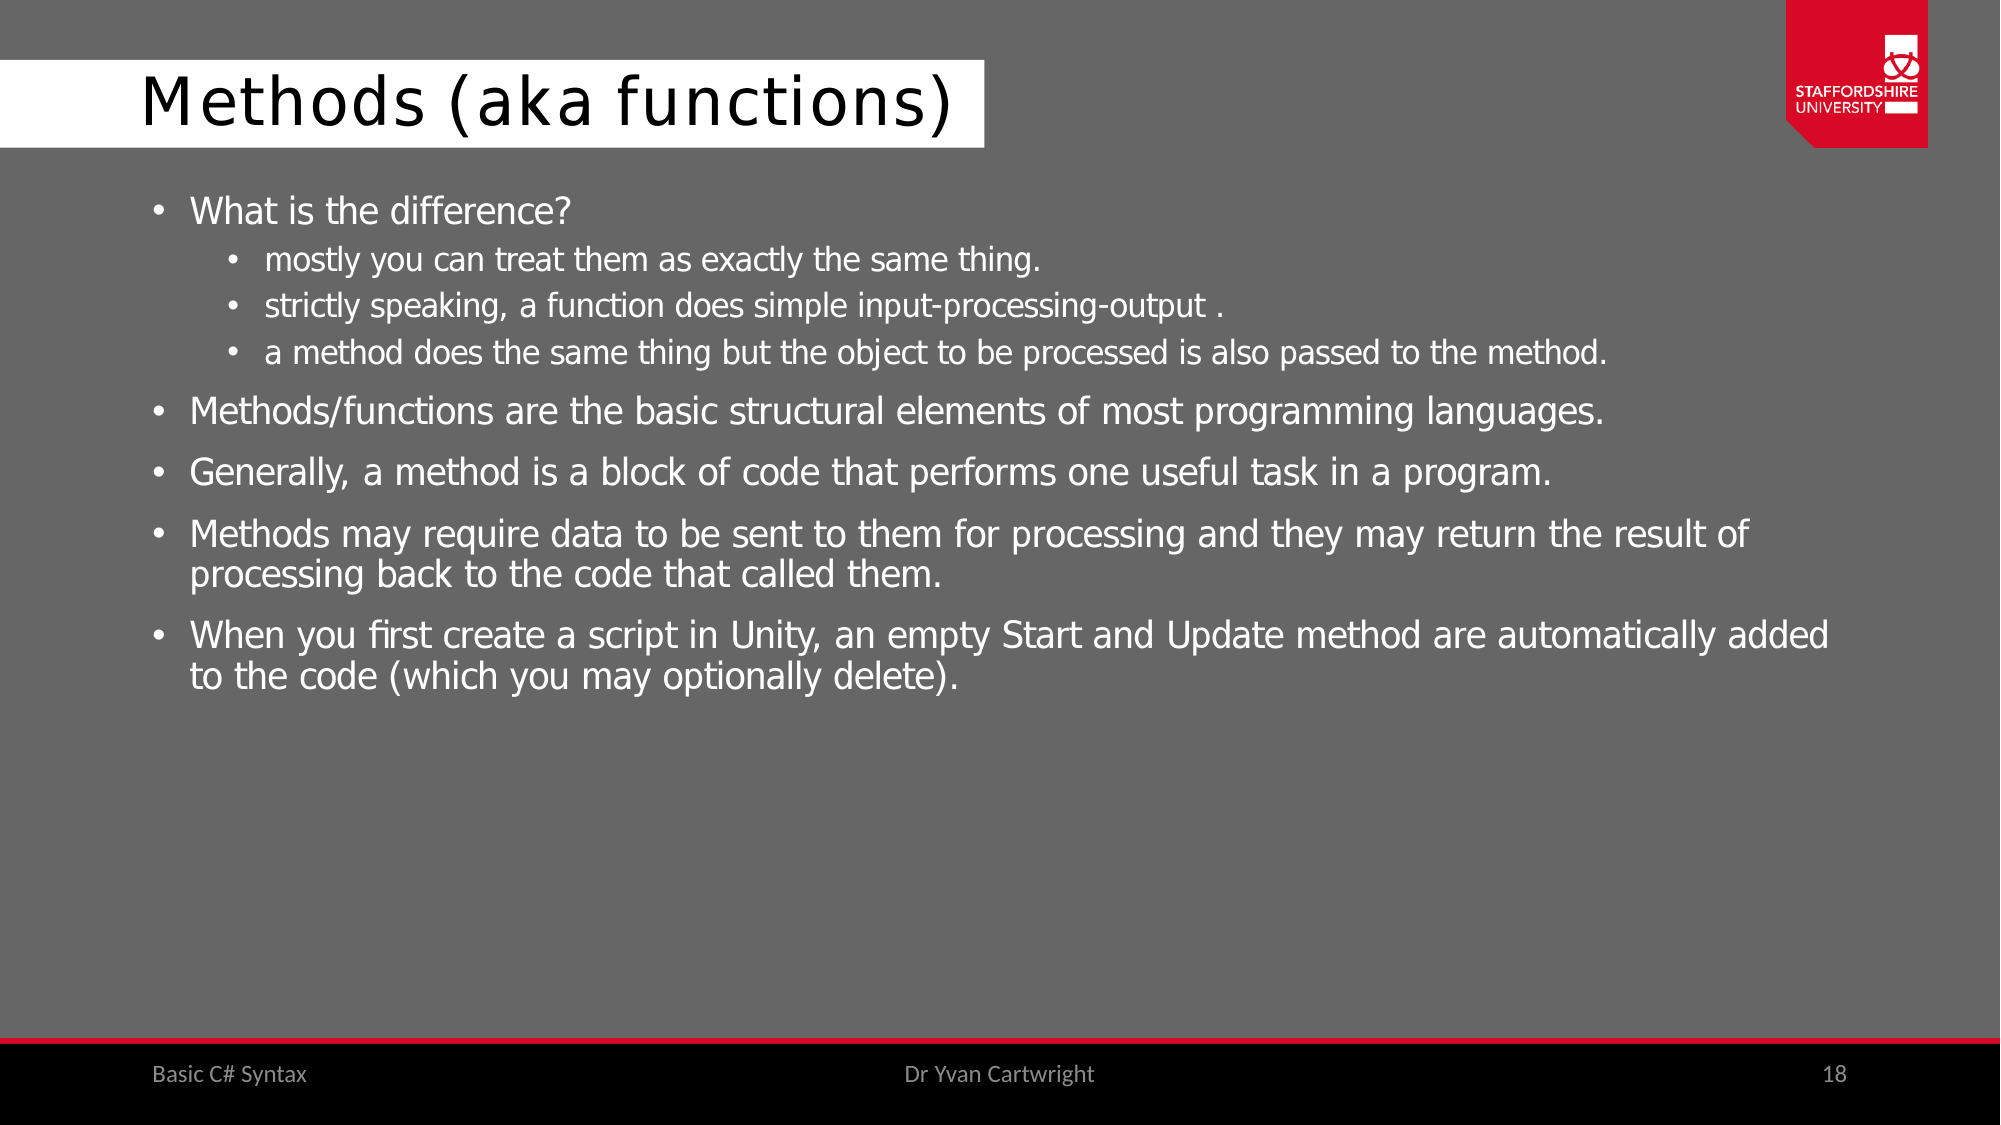

# Methods (aka functions)
What is the difference?
mostly you can treat them as exactly the same thing.
strictly speaking, a function does simple input-processing-output .
a method does the same thing but the object to be processed is also passed to the method.
Methods/functions are the basic structural elements of most programming languages.
Generally, a method is a block of code that performs one useful task in a program.
Methods may require data to be sent to them for processing and they may return the result of processing back to the code that called them.
When you first create a script in Unity, an empty Start and Update method are automatically added to the code (which you may optionally delete).

Basic C# Syntax
Dr Yvan Cartwright
18